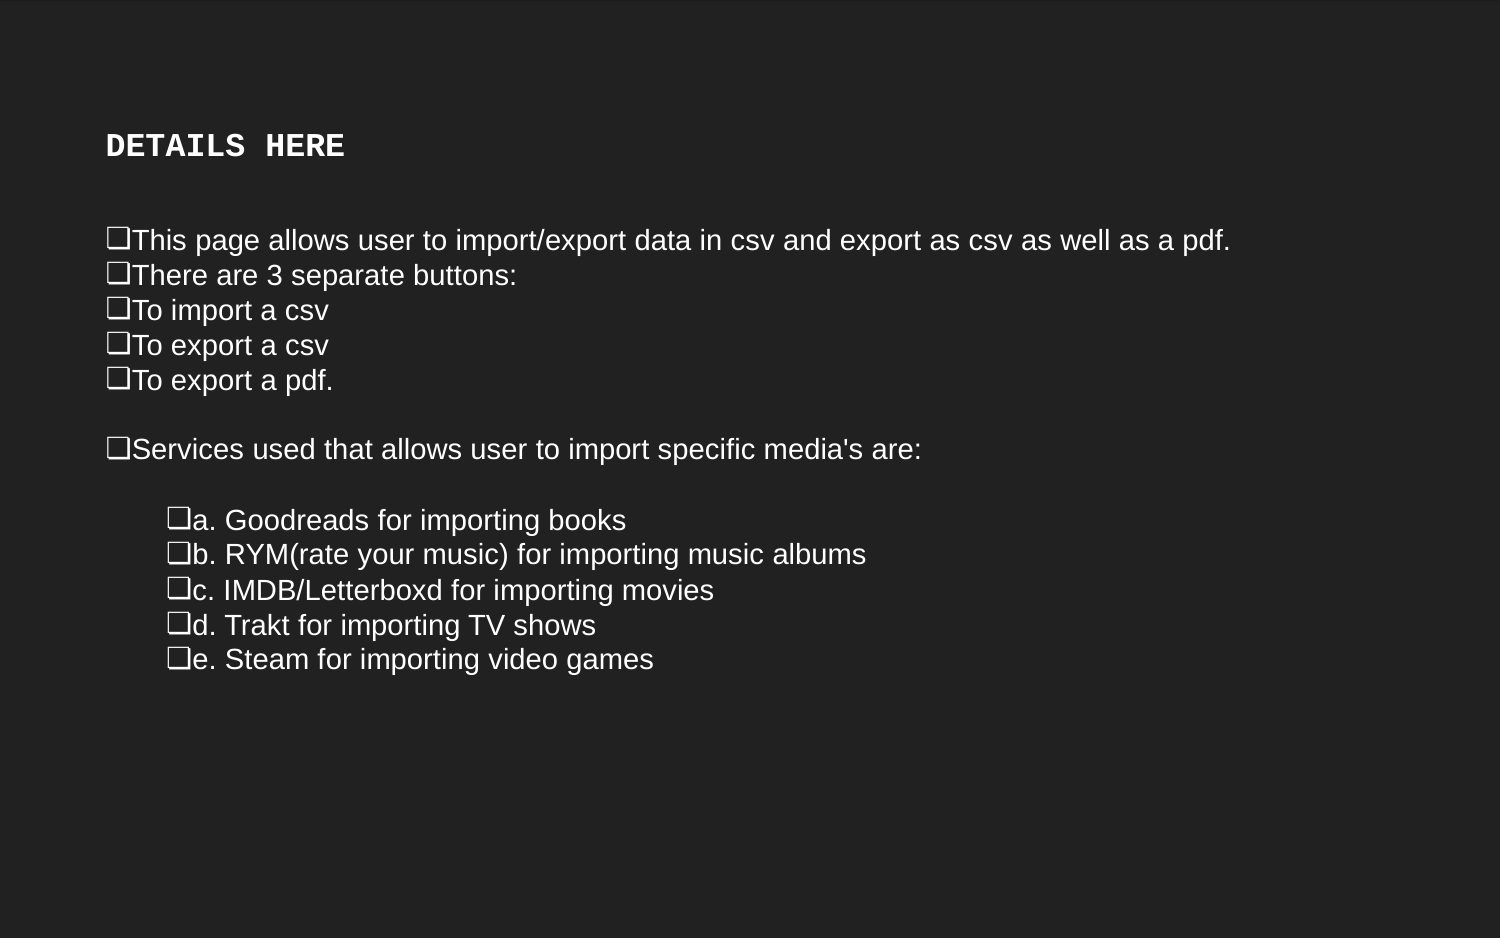

This page allows user to import/export data in csv and export as csv as well as a pdf.
There are 3 separate buttons:
To import a csv
To export a csv
To export a pdf.

This page allows user to import/export data in csv and export as csv as well as a pdf.
There are 3 separate buttons:
To import a csv
To export a csv
To export a pdf.

DETAILS HERE
This page allows user to import/export data in csv and export as csv as well as a pdf.
There are 3 separate buttons:
To import a csv
To export a csv
To export a pdf.

Services used that allows user to import specific media's are:

a. Goodreads for importing books
b. RYM(rate your music) for importing music albums
c. IMDB/Letterboxd for importing movies
d. Trakt for importing TV shows
e. Steam for importing video games